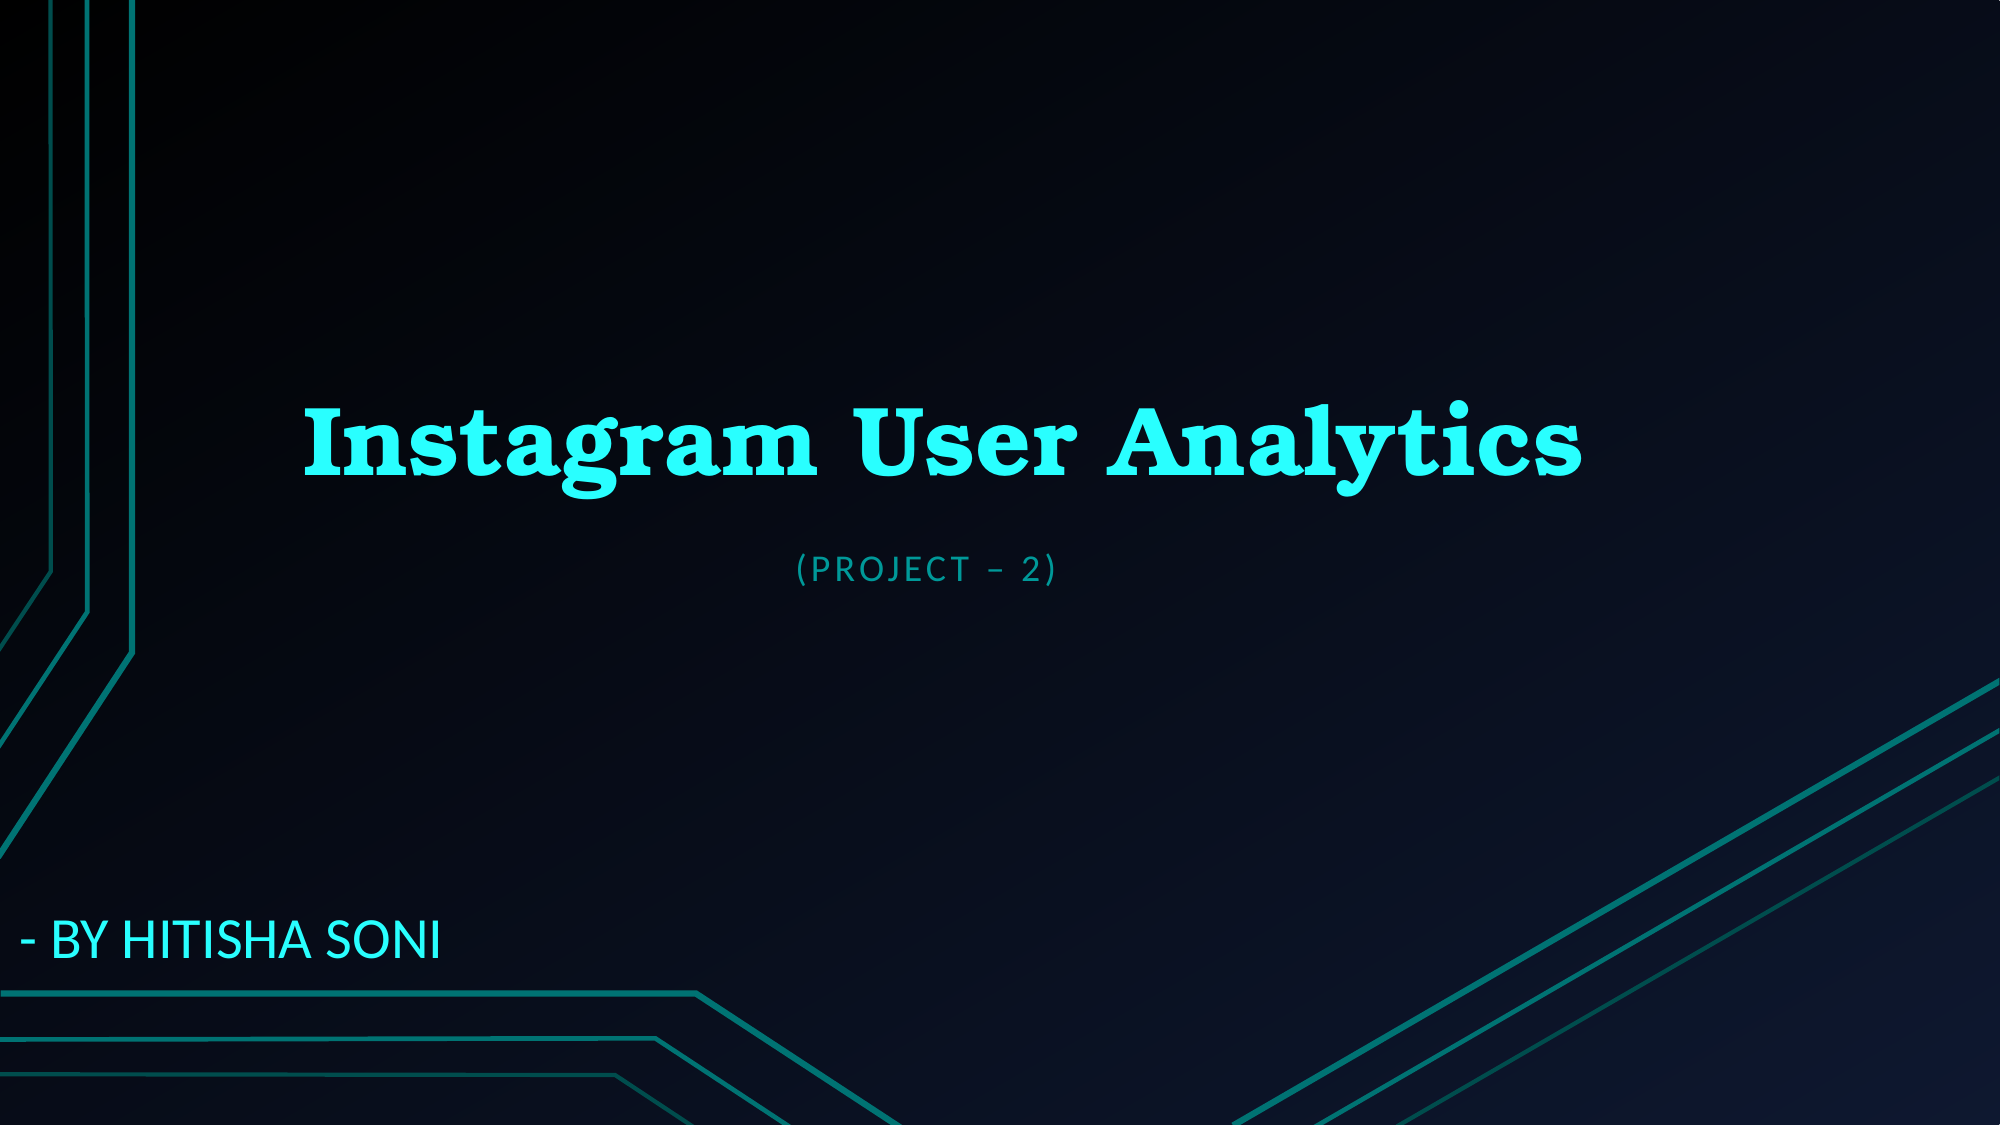

# Instagram User Analytics
(Project – 2)

- BY HITISHA SONI